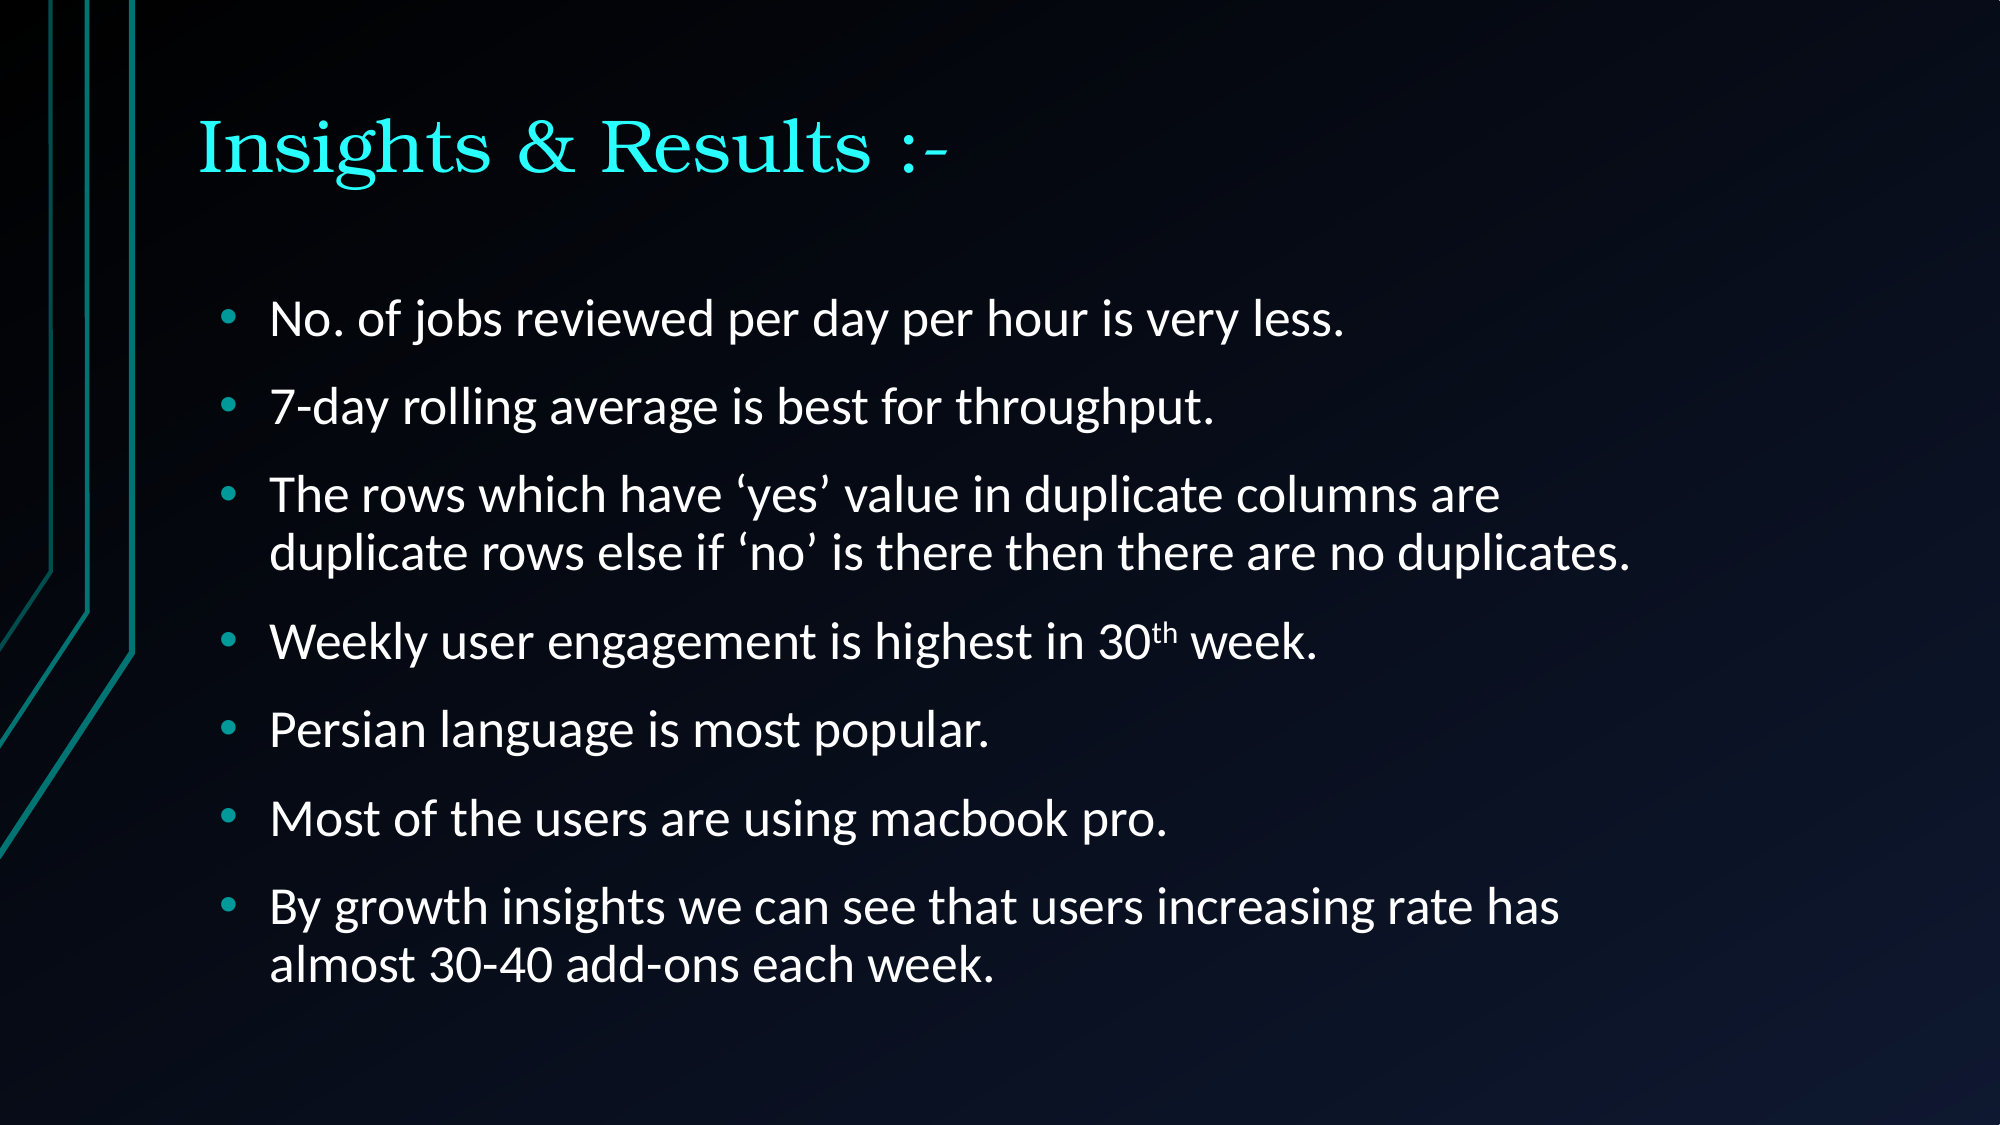

# Insights & Results :-
No. of jobs reviewed per day per hour is very less.
7-day rolling average is best for throughput.
The rows which have ‘yes’ value in duplicate columns are duplicate rows else if ‘no’ is there then there are no duplicates.
Weekly user engagement is highest in 30th week.
Persian language is most popular.
Most of the users are using macbook pro.
By growth insights we can see that users increasing rate has almost 30-40 add-ons each week.